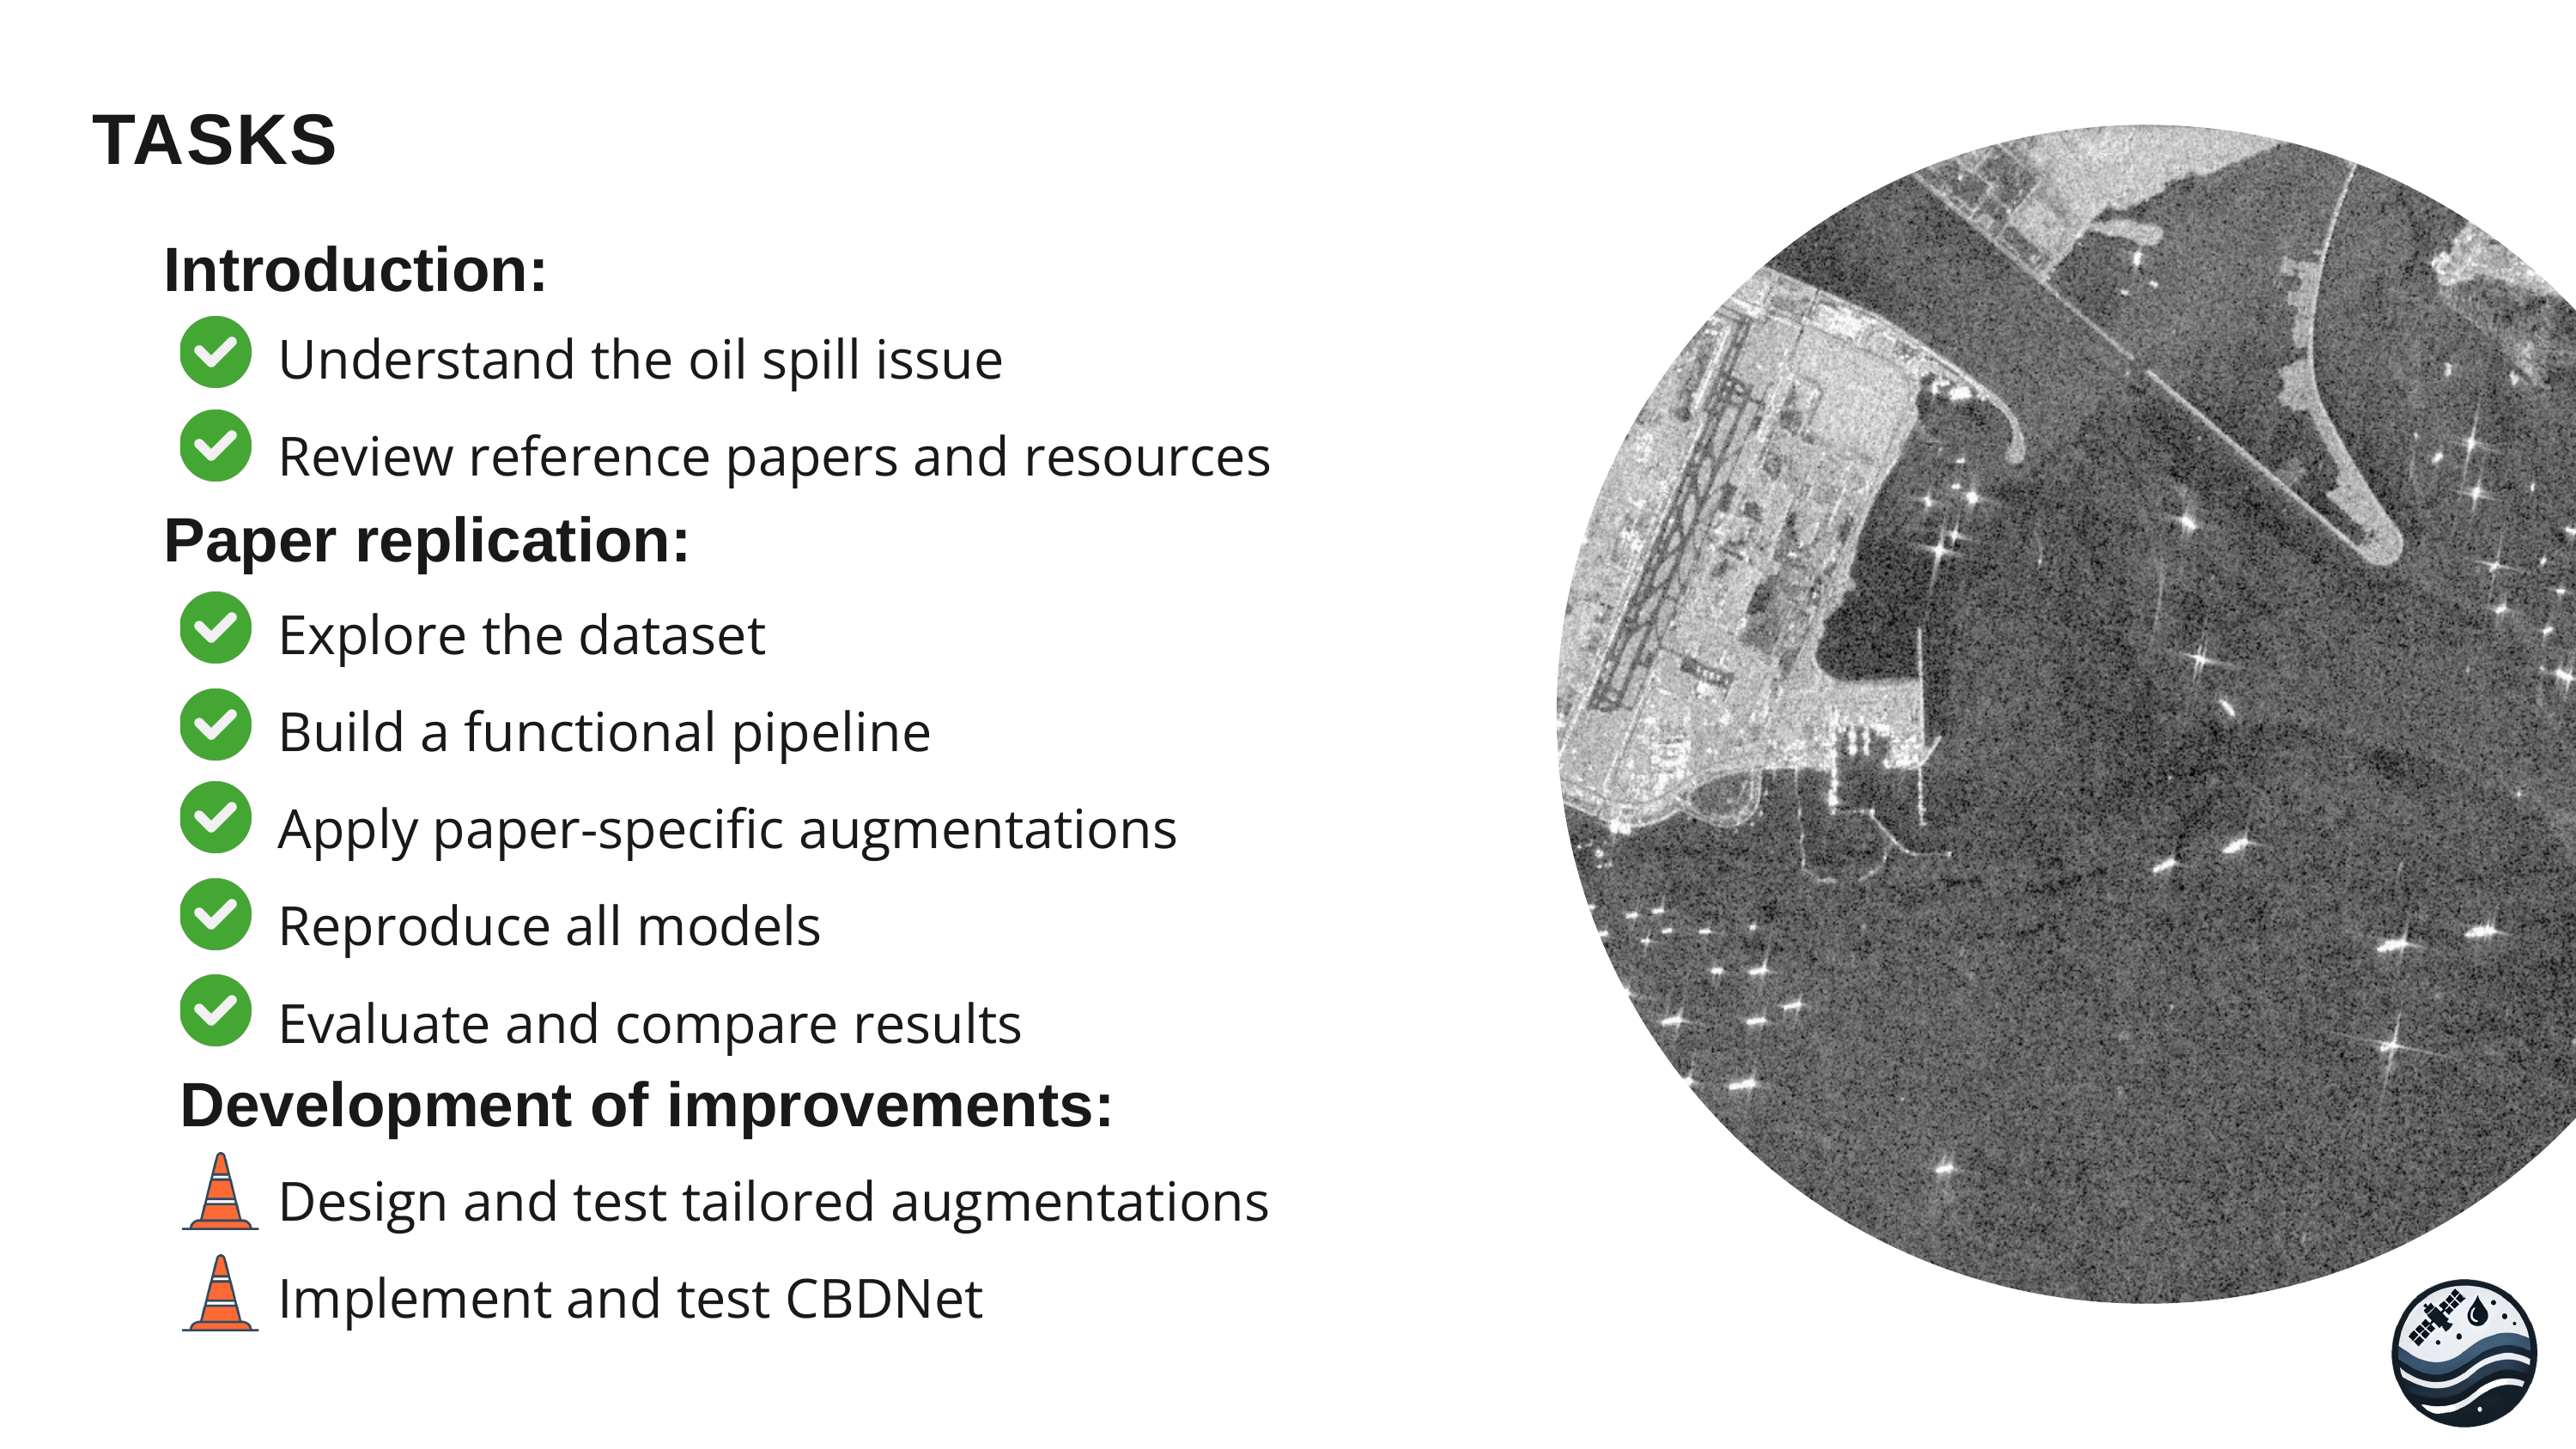

TASKS

Introduction:
Understand the oil spill issue
Review reference papers and resources

Paper replication:
Explore the dataset
Build a functional pipeline
Apply paper-specific augmentations
Reproduce all models
Evaluate and compare results

Development of improvements:
Design and test tailored augmentations
Implement and test CBDNet